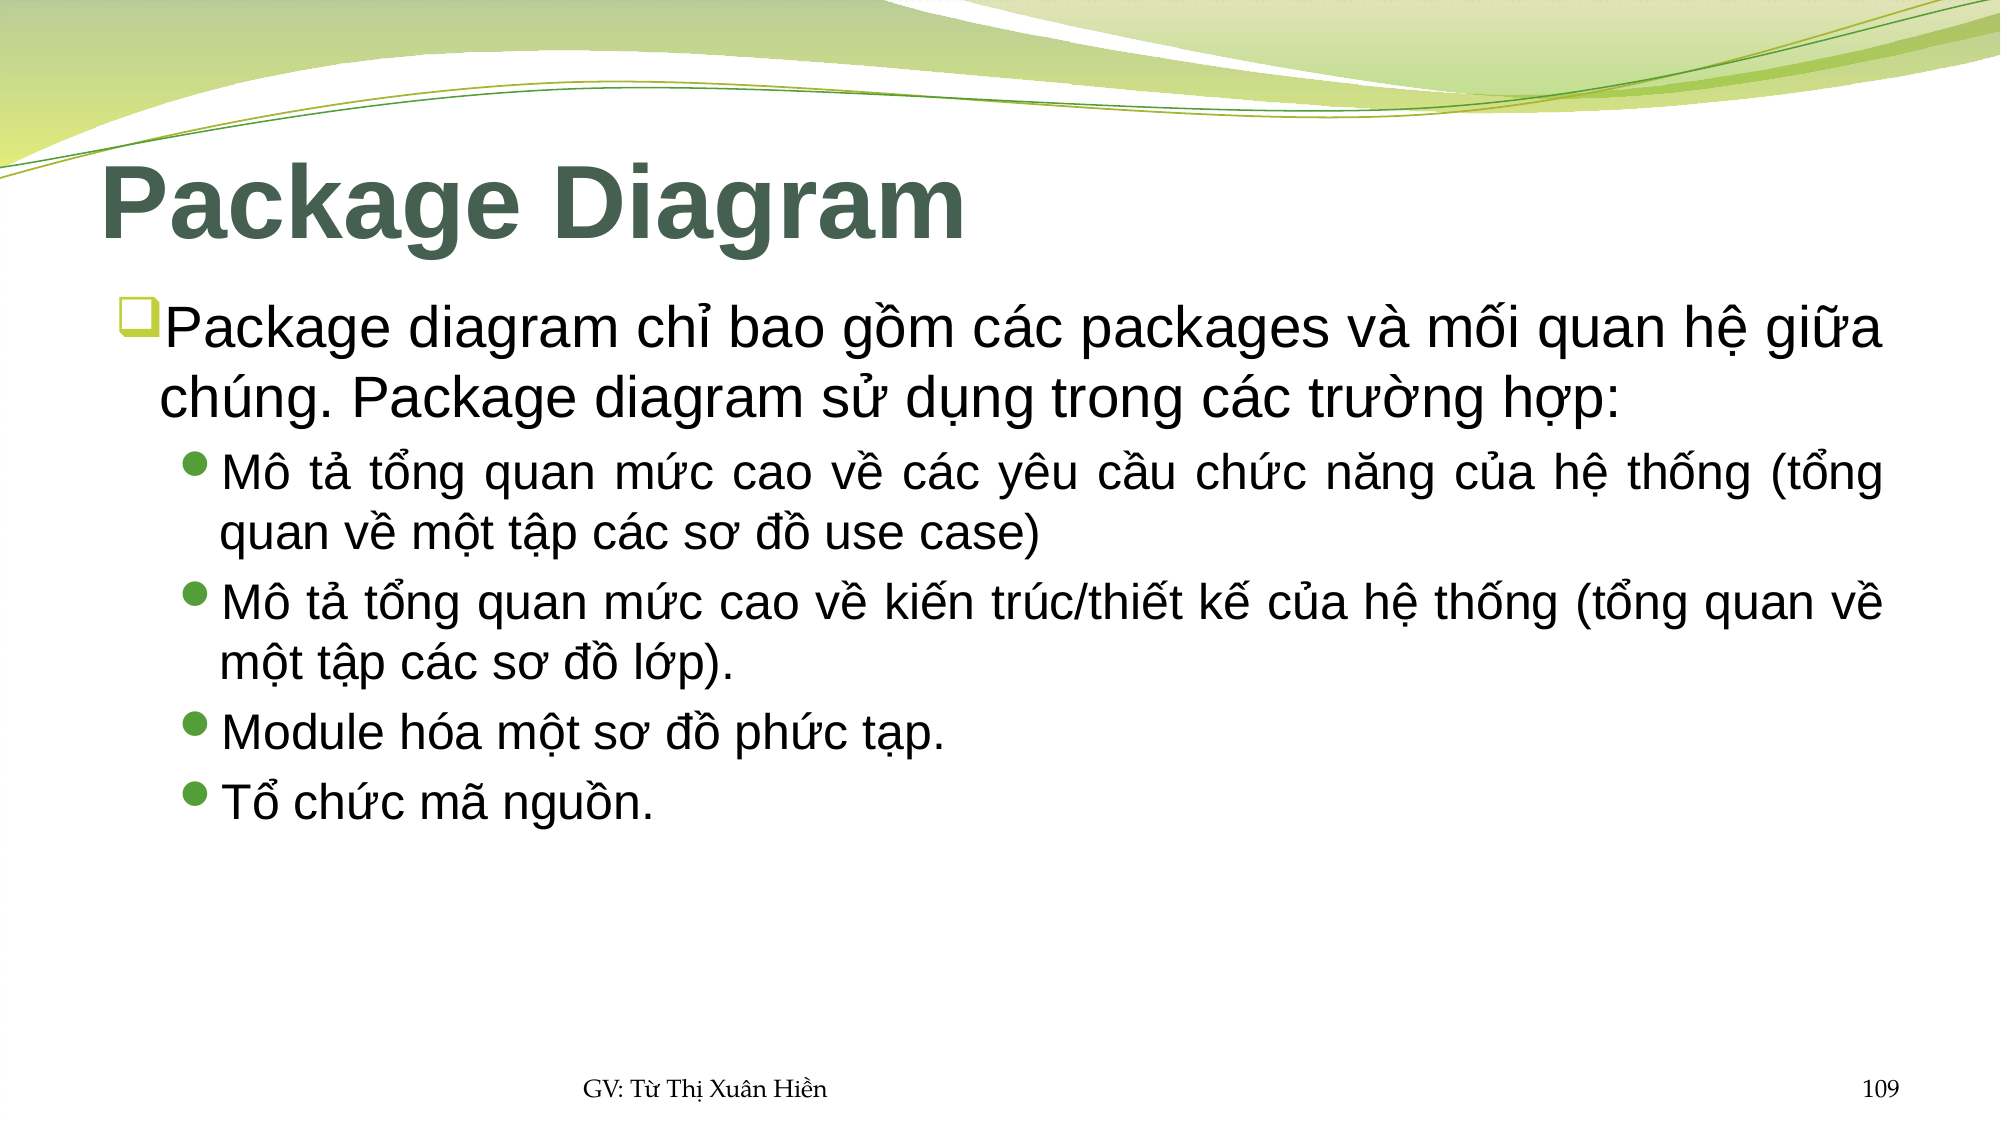

# Package Diagram
Package diagram chỉ bao gồm các packages và mối quan hệ giữa chúng. Package diagram sử dụng trong các trường hợp:
Mô tả tổng quan mức cao về các yêu cầu chức năng của hệ thống (tổng quan về một tập các sơ đồ use case)
Mô tả tổng quan mức cao về kiến trúc/thiết kế của hệ thống (tổng quan về một tập các sơ đồ lớp).
Module hóa một sơ đồ phức tạp.
Tổ chức mã nguồn.

GV: Từ Thị Xuân Hiền
109